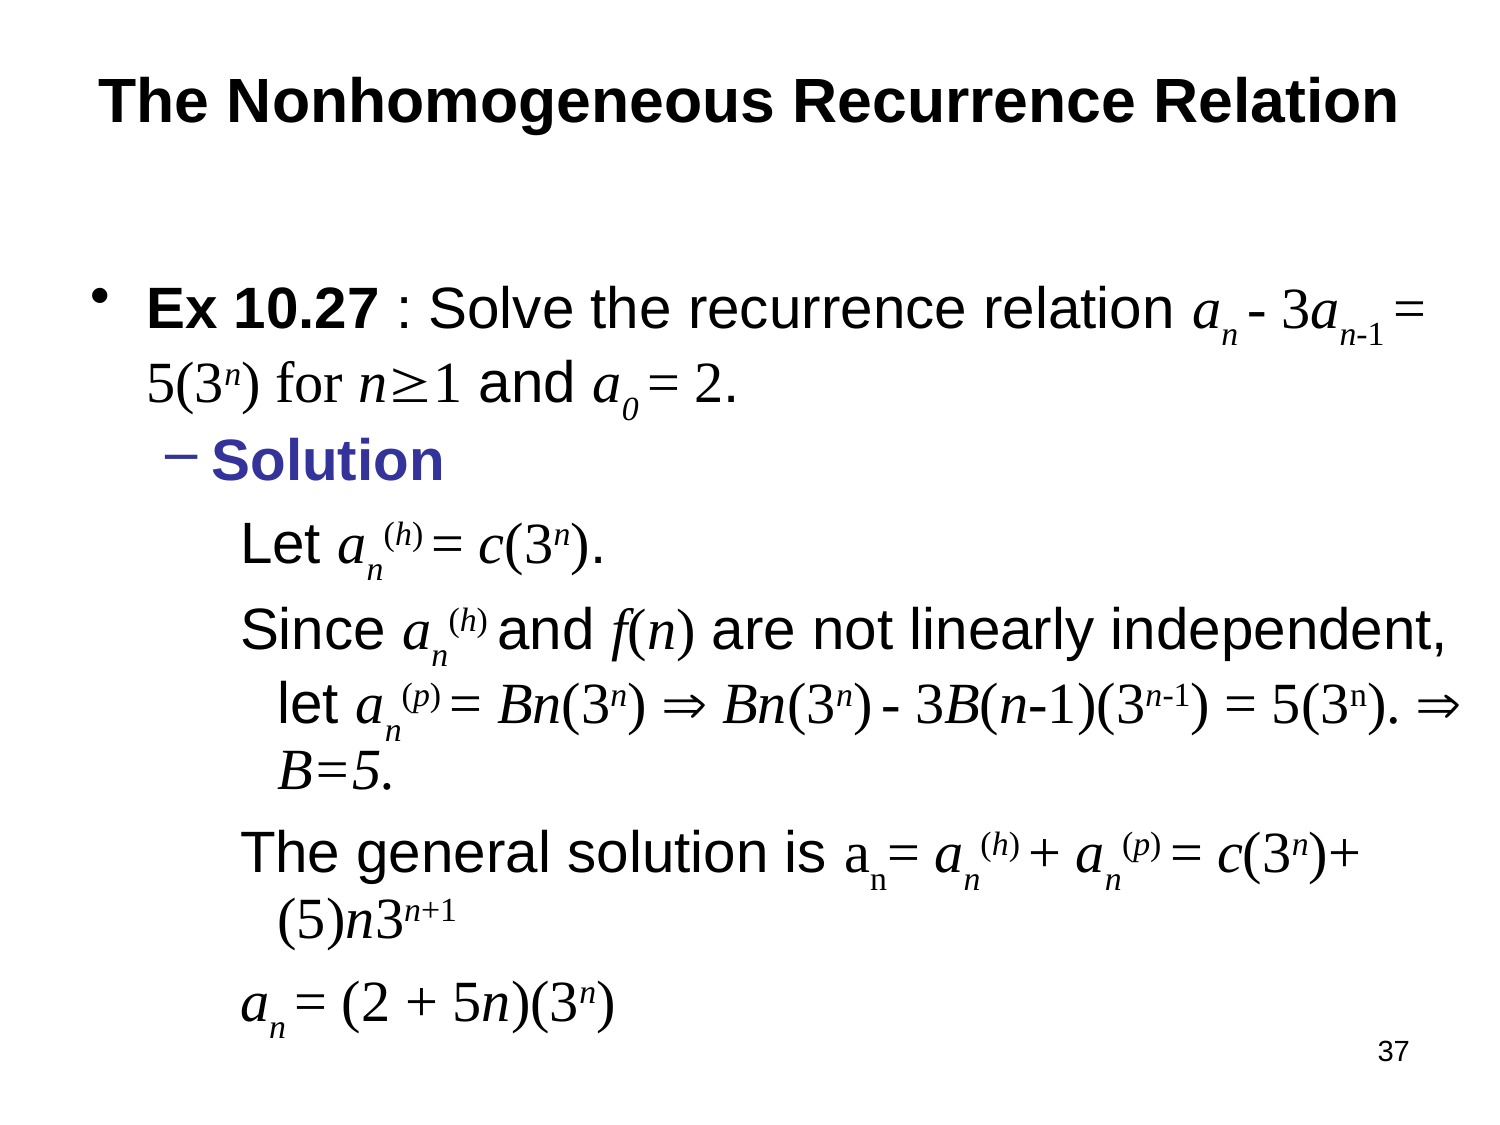

# The Nonhomogeneous Recurrence Relation
Ex 10.27 : Solve the recurrence relation an - 3an-1 = 5(3n) for n≥1 and a0 = 2.
Solution
Let an(h) = c(3n).
Since an(h) and f(n) are not linearly independent, let an(p) = Bn(3n) ⇒ Bn(3n) - 3B(n-1)(3n-1) = 5(3n). ⇒ B=5.
The general solution is an= an(h) + an(p) = c(3n)+ (5)n3n+1
an = (2 + 5n)(3n)
37